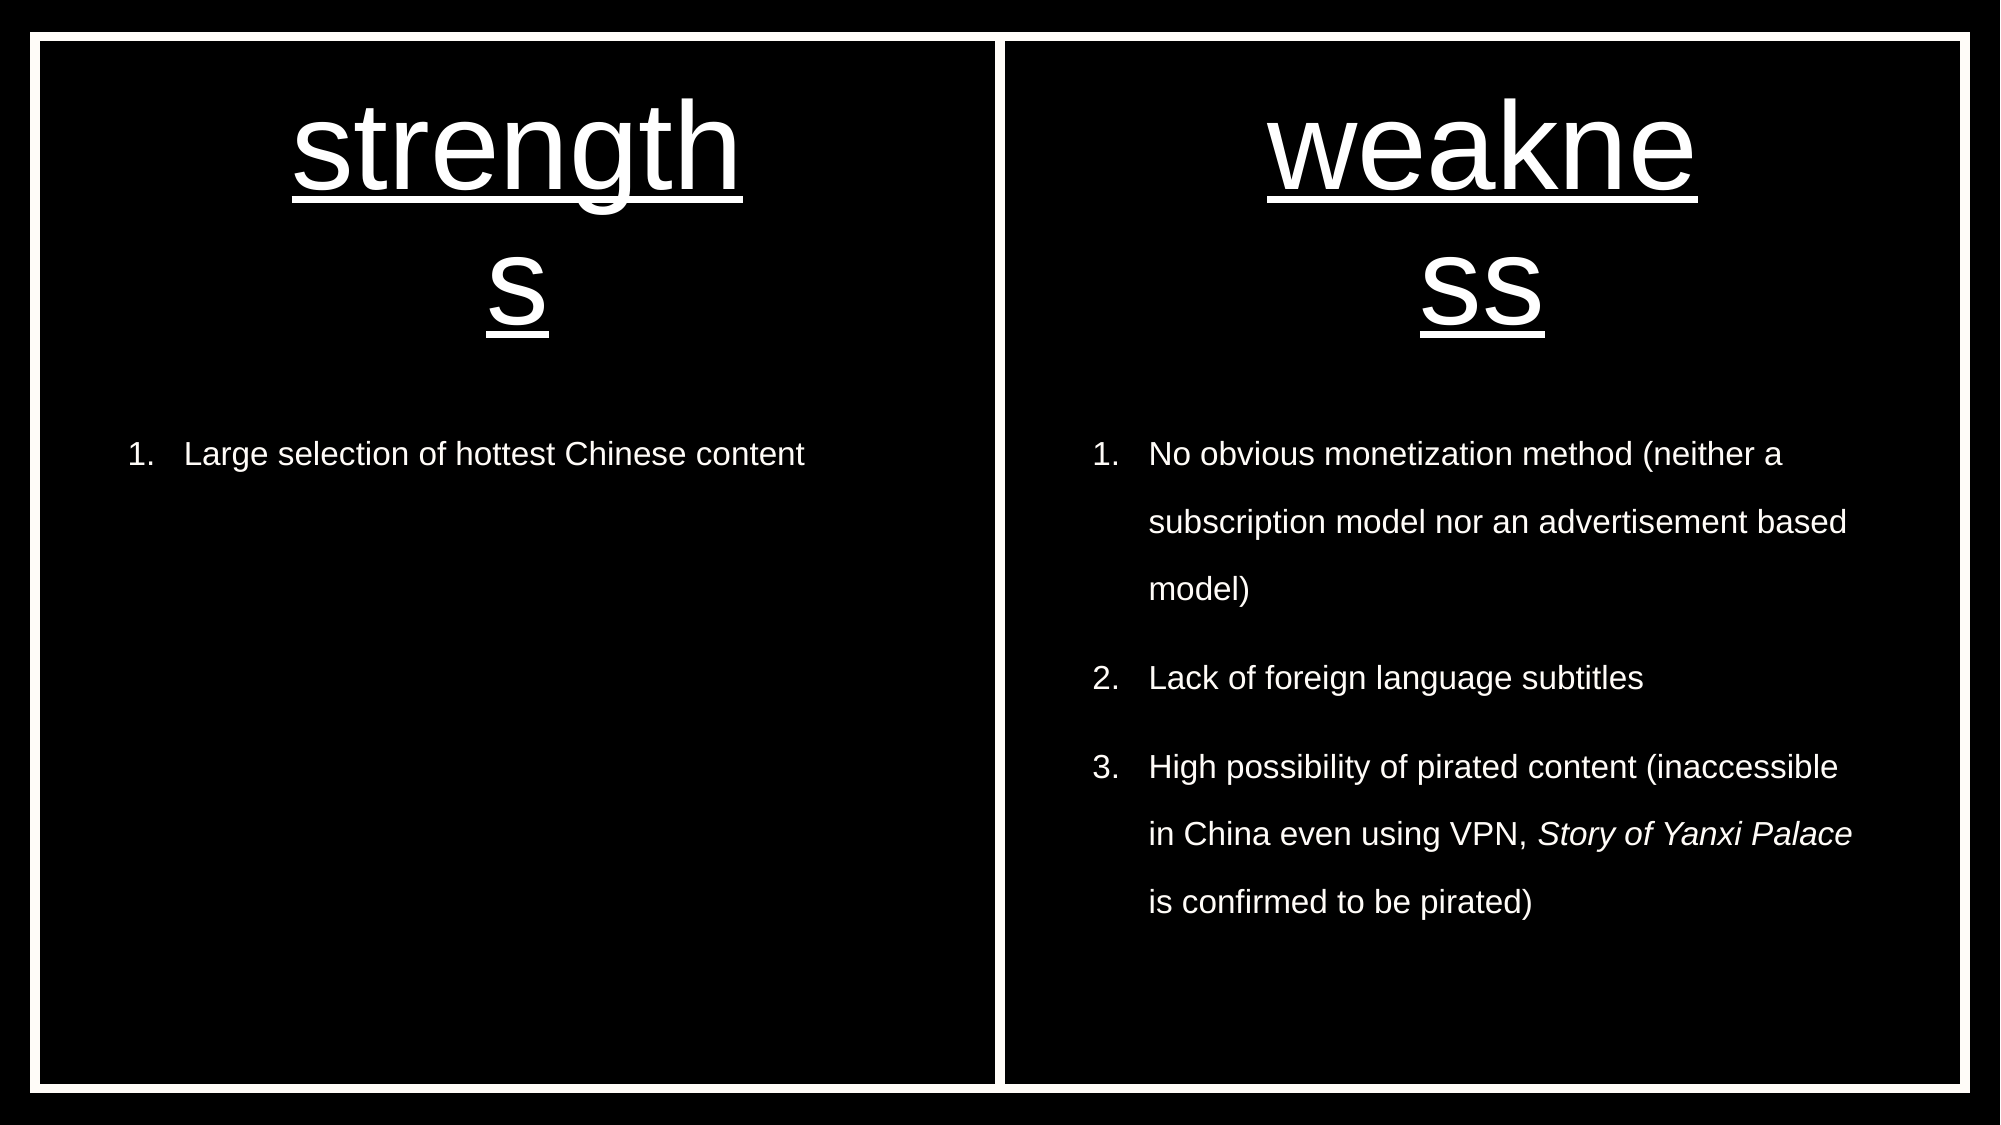

strengths
weakness
Large selection of hottest Chinese content
No obvious monetization method (neither a subscription model nor an advertisement based model)
Lack of foreign language subtitles
High possibility of pirated content (inaccessible in China even using VPN, Story of Yanxi Palace is confirmed to be pirated)